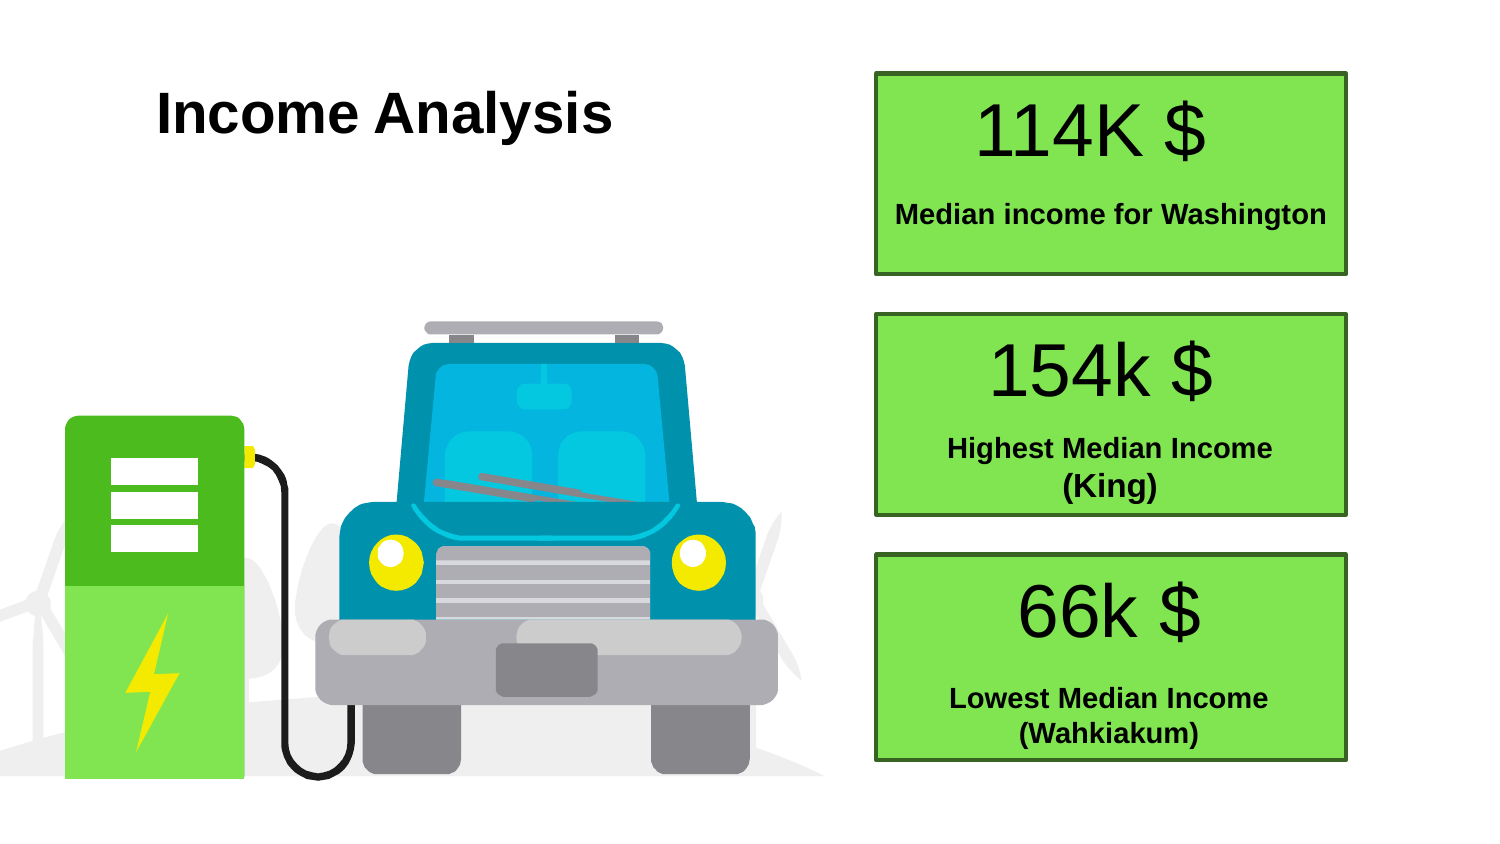

Income Analysis

114K $
Median income for Washington

154k $

Highest Median Income
(King)

66k $
Lowest Median Income
(Wahkiakum)